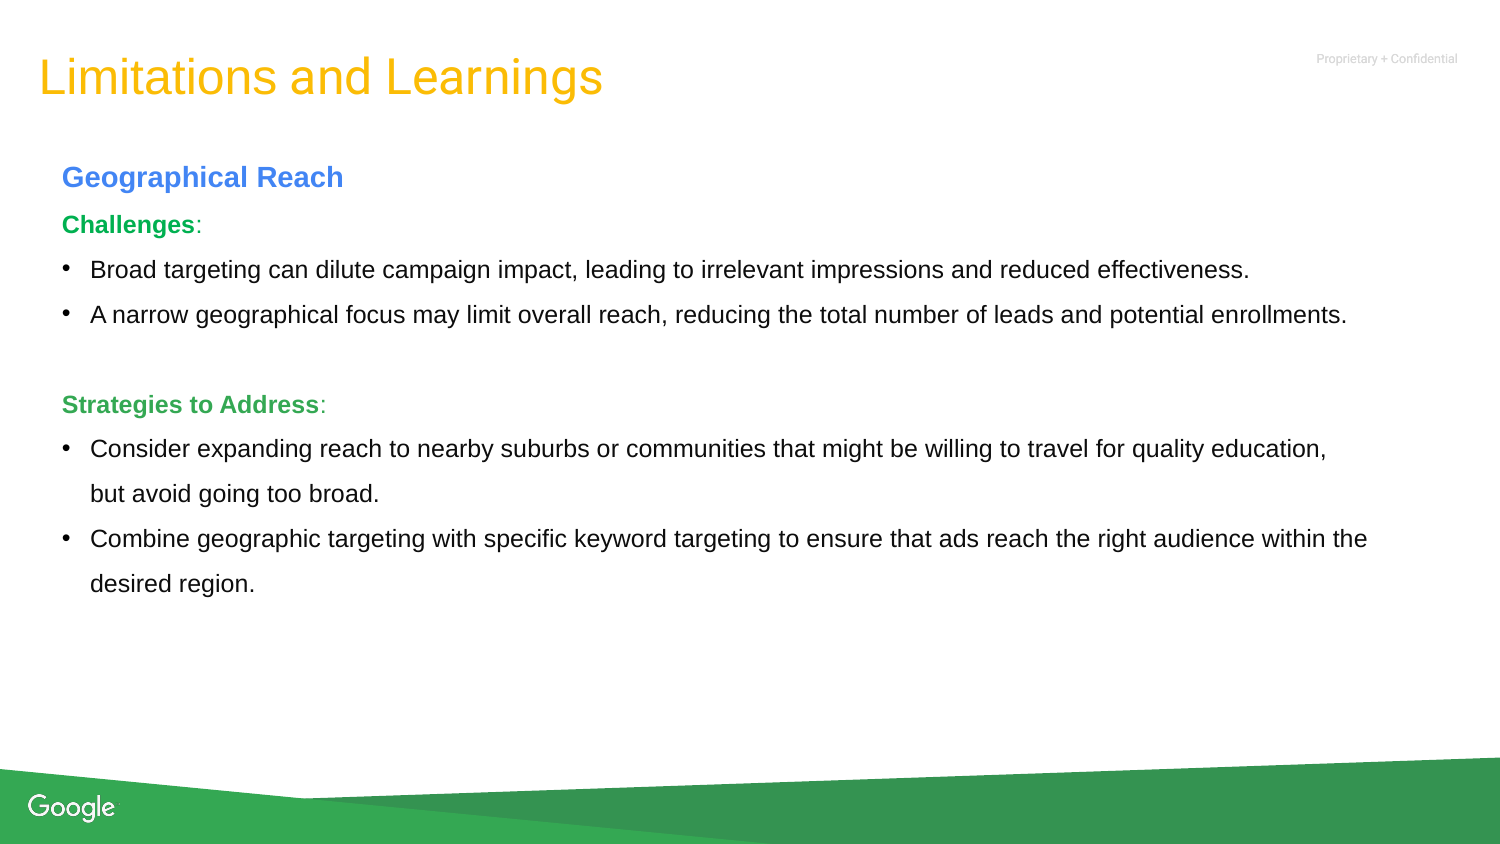

# Limitations and Learnings

Geographical Reach
Challenges:
Broad targeting can dilute campaign impact, leading to irrelevant impressions and reduced effectiveness.
A narrow geographical focus may limit overall reach, reducing the total number of leads and potential enrollments.

Strategies to Address:
Consider expanding reach to nearby suburbs or communities that might be willing to travel for quality education, but avoid going too broad.
Combine geographic targeting with specific keyword targeting to ensure that ads reach the right audience within the desired region.